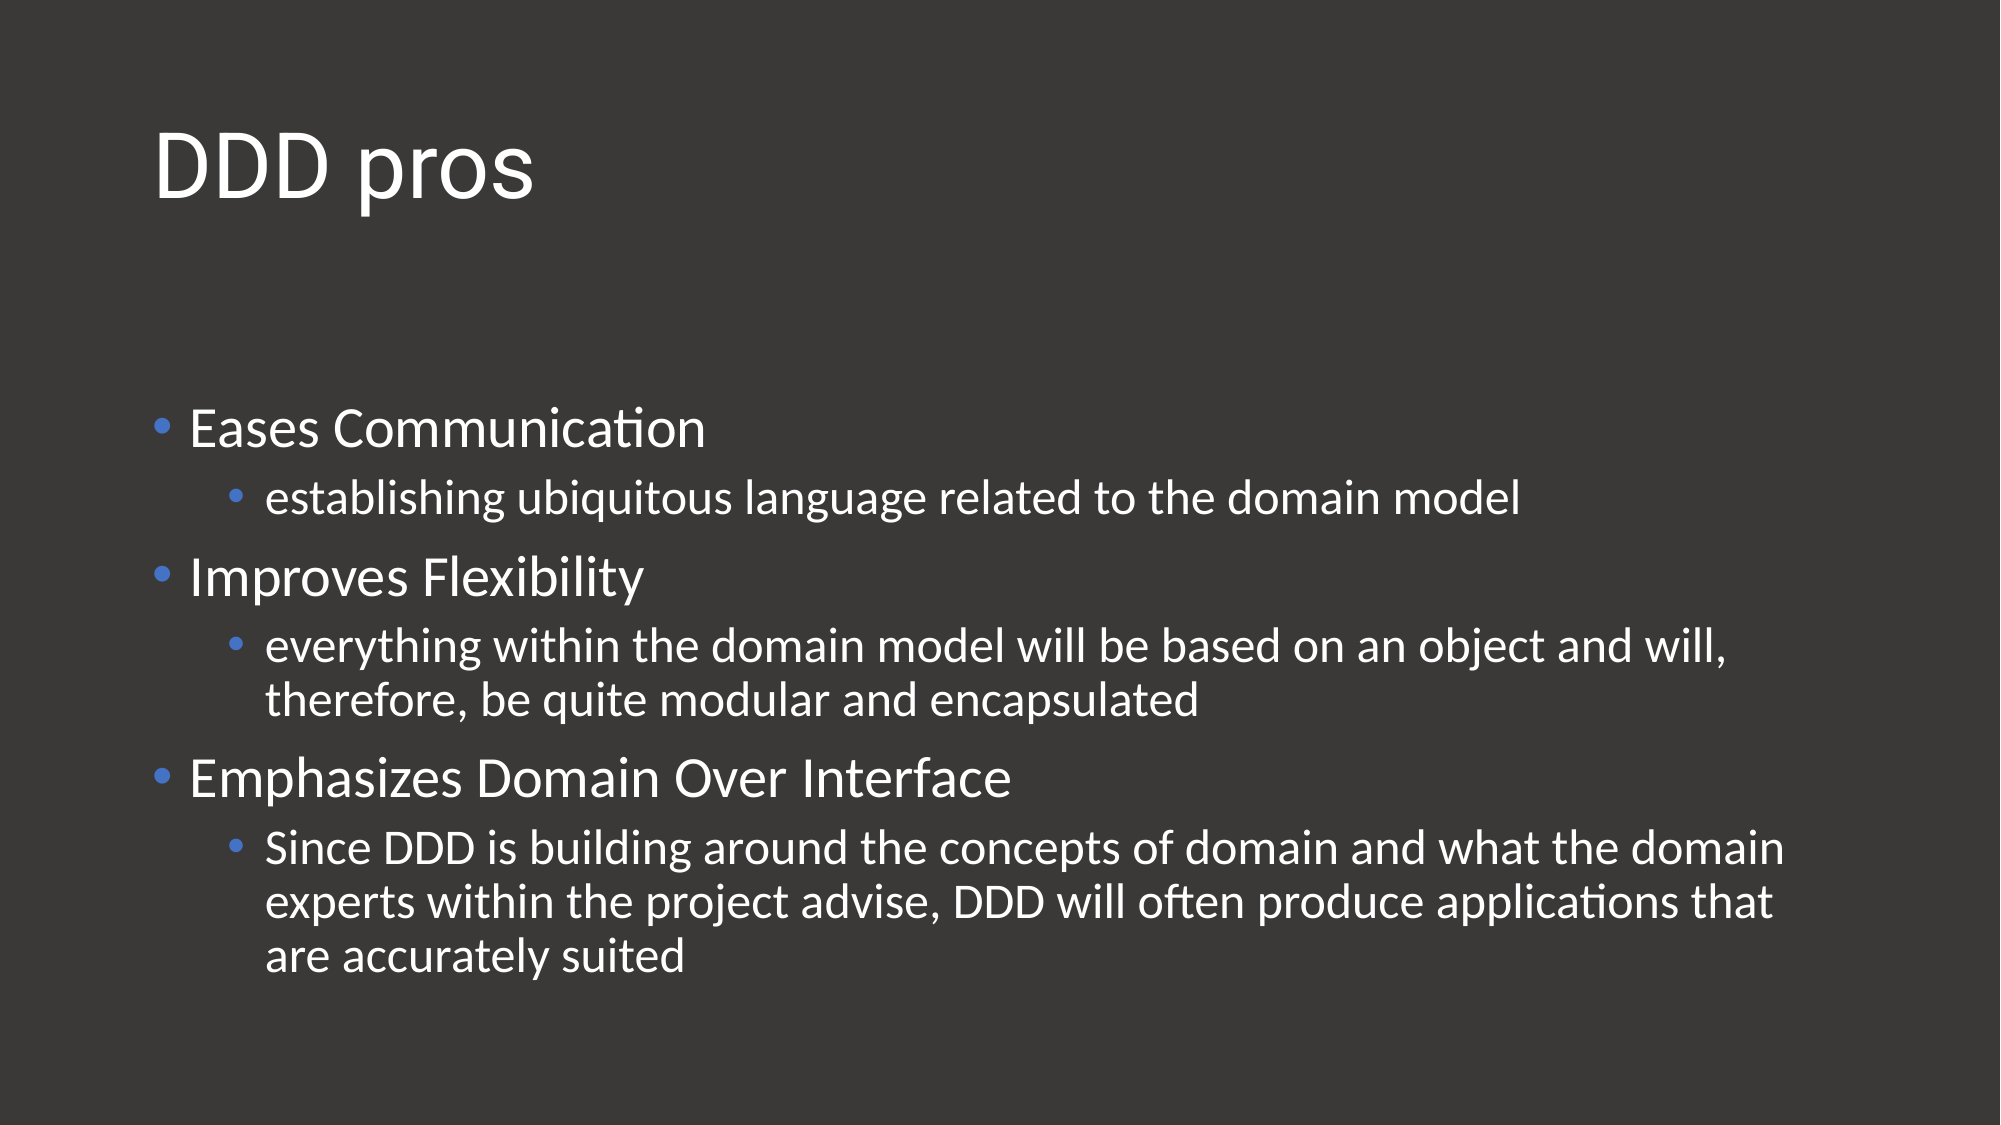

# DDD pros

Eases Communication
establishing ubiquitous language related to the domain model
Improves Flexibility
everything within the domain model will be based on an object and will, therefore, be quite modular and encapsulated
Emphasizes Domain Over Interface
Since DDD is building around the concepts of domain and what the domain experts within the project advise, DDD will often produce applications that are accurately suited